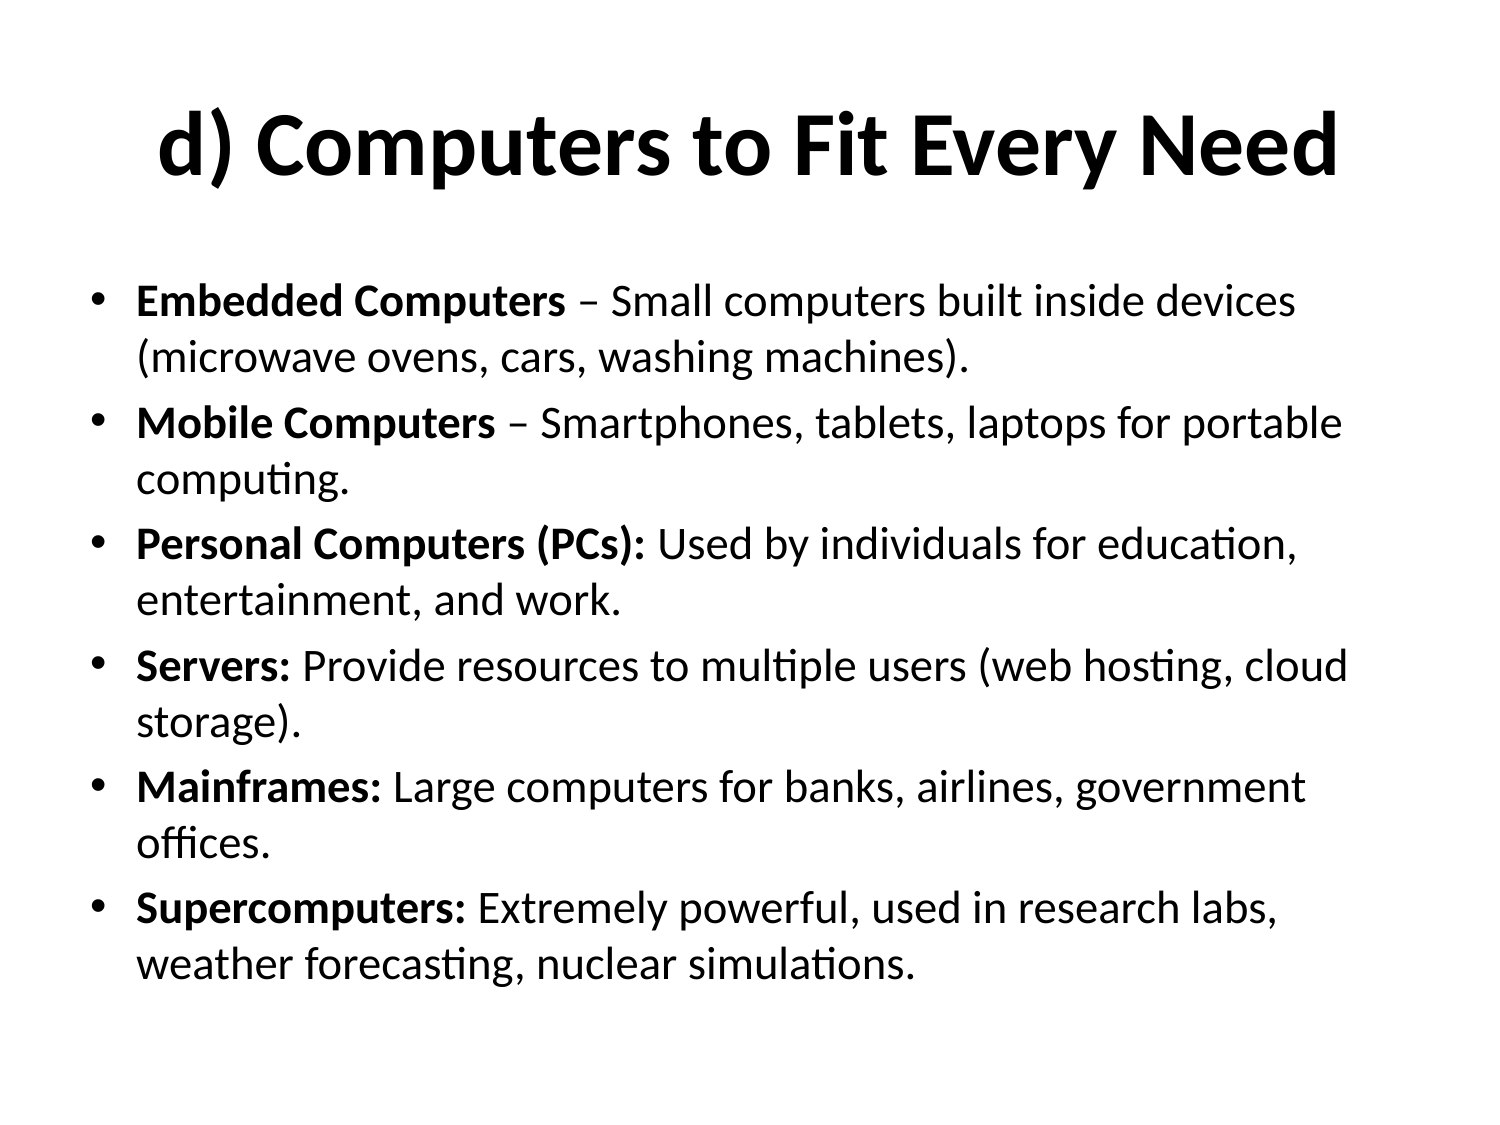

# d) Computers to Fit Every Need
Embedded Computers – Small computers built inside devices (microwave ovens, cars, washing machines).
Mobile Computers – Smartphones, tablets, laptops for portable computing.
Personal Computers (PCs): Used by individuals for education, entertainment, and work.
Servers: Provide resources to multiple users (web hosting, cloud storage).
Mainframes: Large computers for banks, airlines, government offices.
Supercomputers: Extremely powerful, used in research labs, weather forecasting, nuclear simulations.